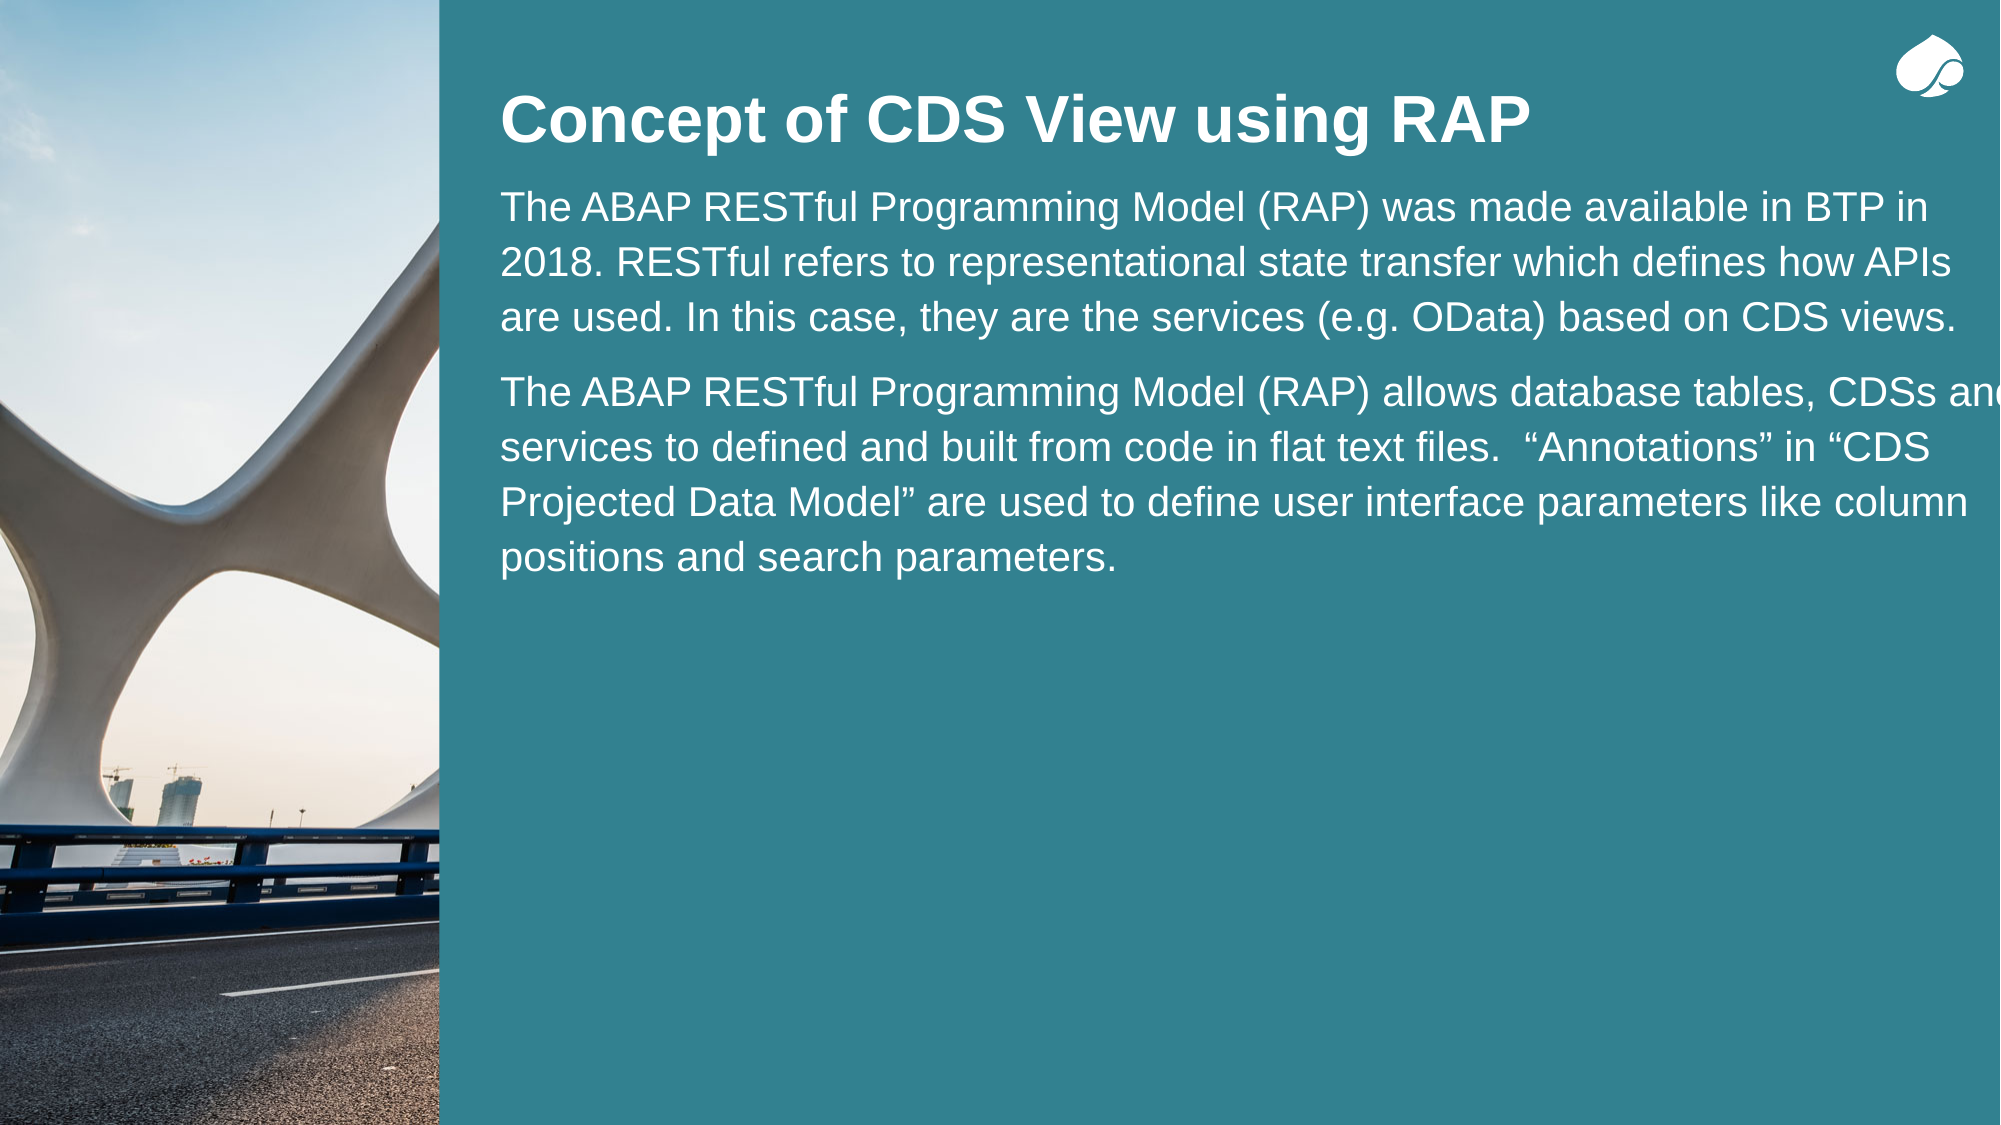

# Concept of CDS View using RAP
The ABAP RESTful Programming Model (RAP) was made available in BTP in 2018. RESTful refers to representational state transfer which defines how APIs are used. In this case, they are the services (e.g. OData) based on CDS views.
The ABAP RESTful Programming Model (RAP) allows database tables, CDSs and services to defined and built from code in flat text files.  “Annotations” in “CDS Projected Data Model” are used to define user interface parameters like column positions and search parameters.